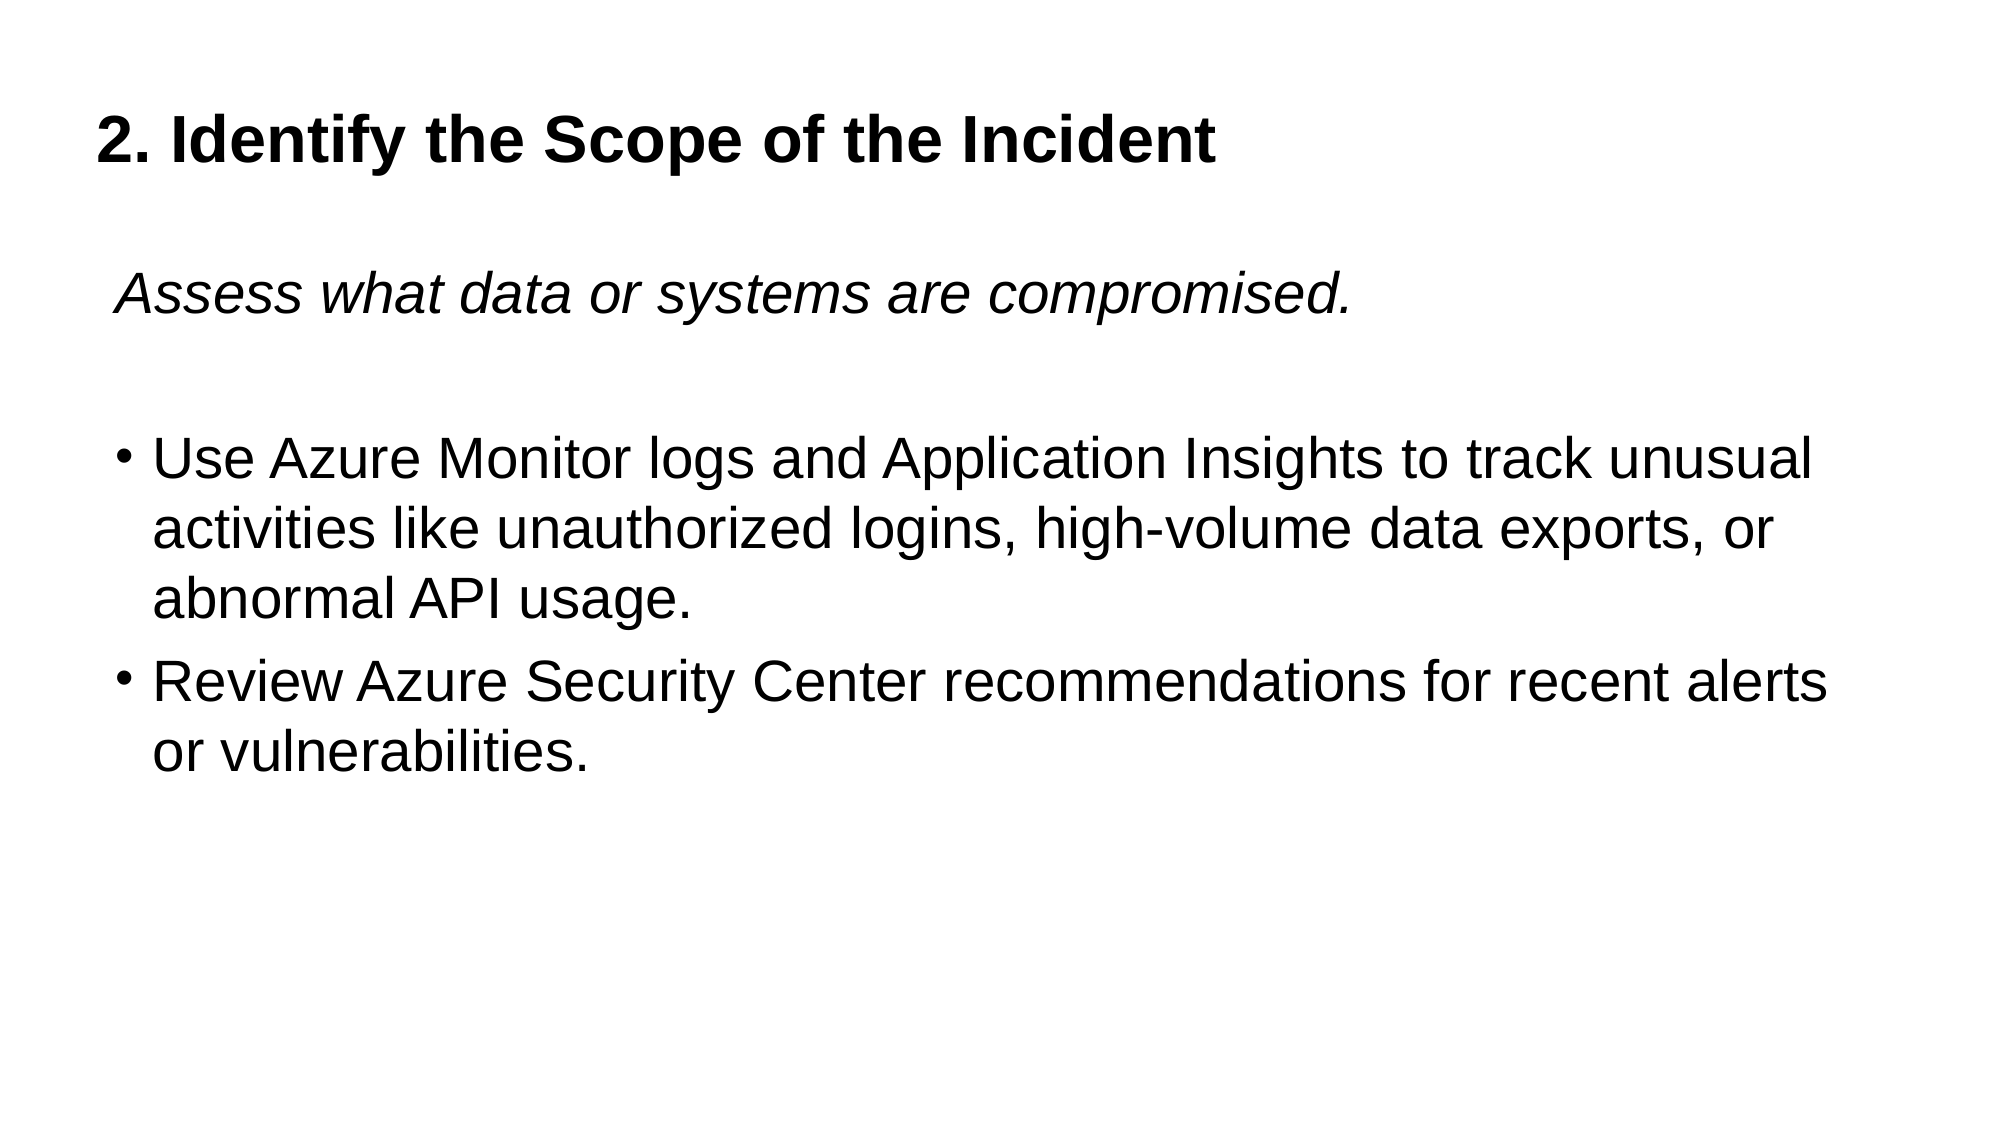

# 2. Identify the Scope of the Incident
Assess what data or systems are compromised.

Use Azure Monitor logs and Application Insights to track unusual activities like unauthorized logins, high-volume data exports, or abnormal API usage.
Review Azure Security Center recommendations for recent alerts or vulnerabilities.